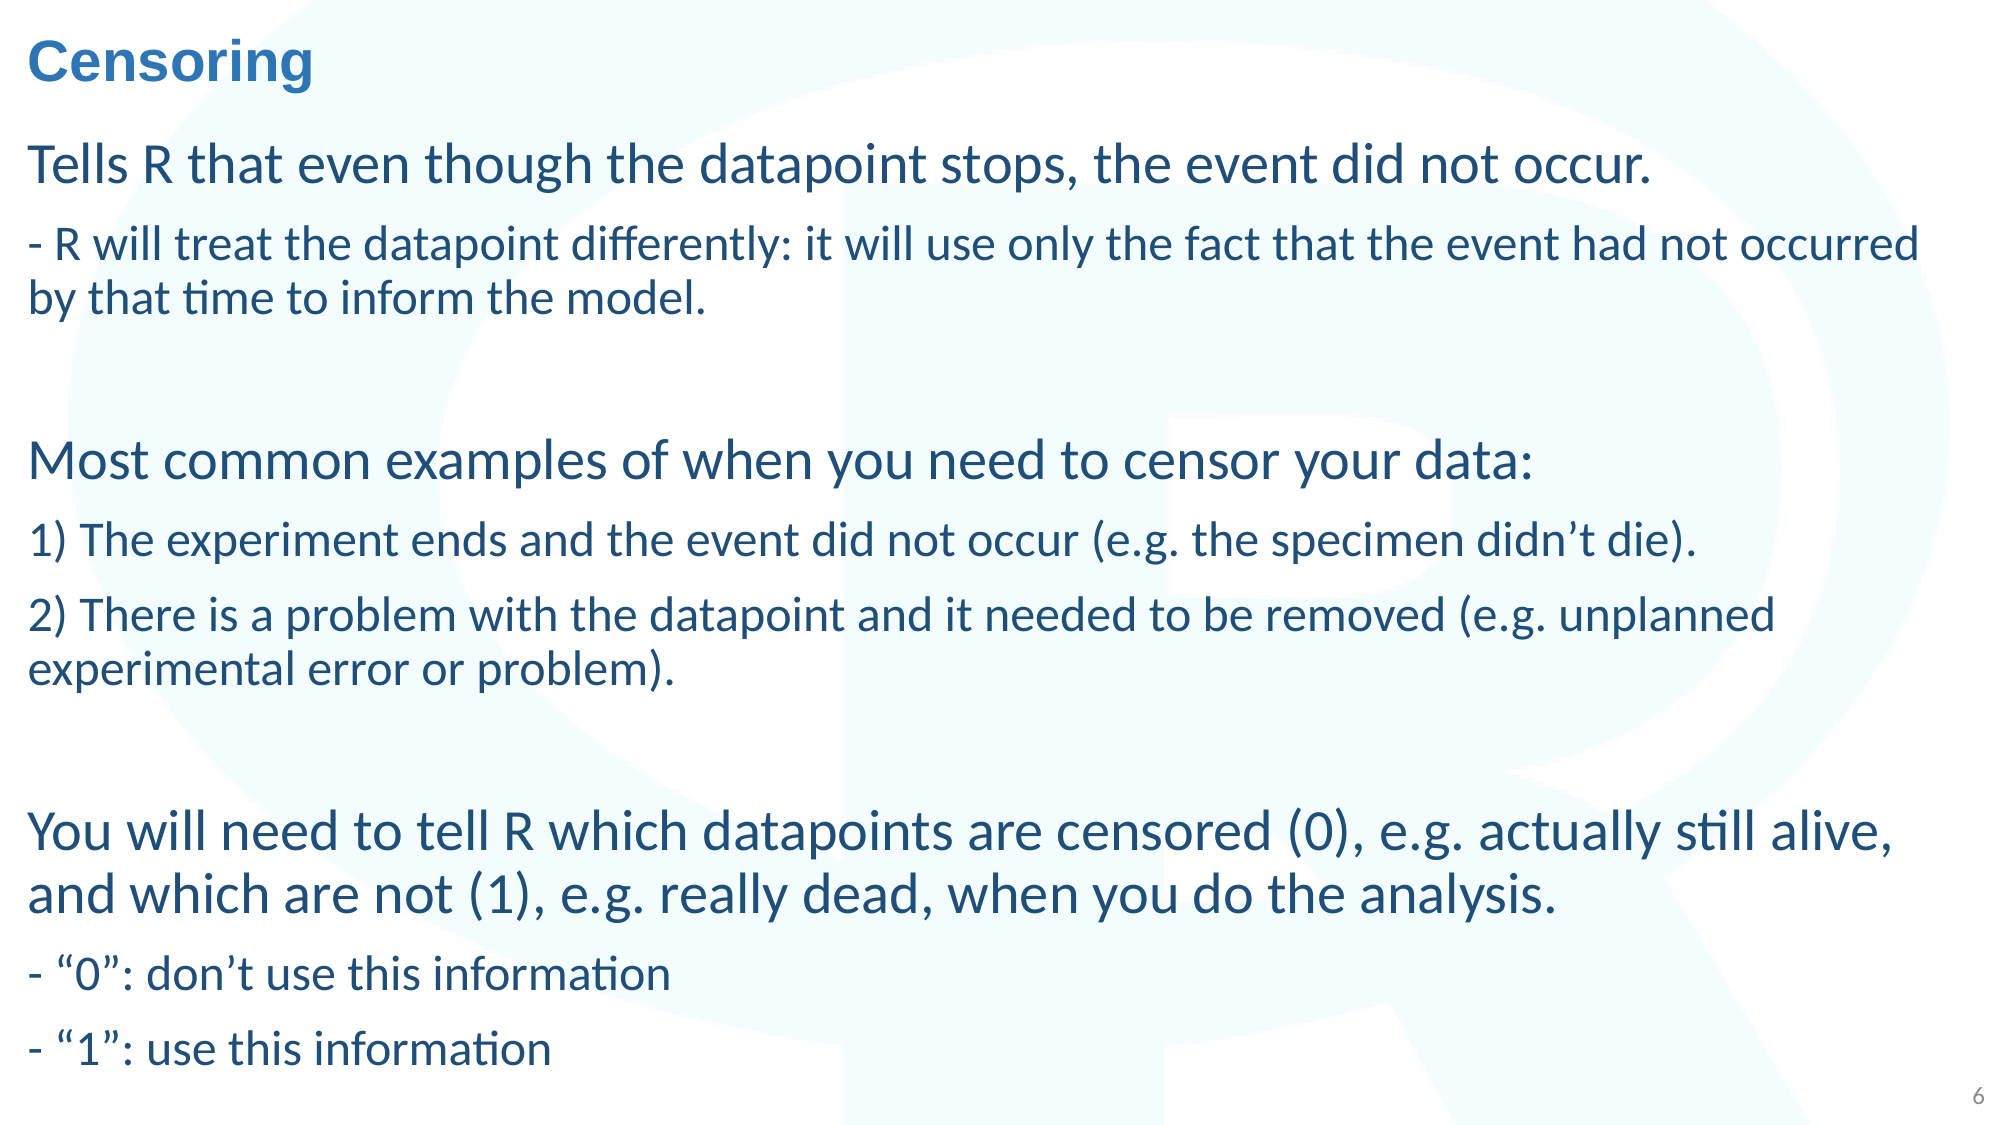

# Censoring
Tells R that even though the datapoint stops, the event did not occur.
- R will treat the datapoint differently: it will use only the fact that the event had not occurred by that time to inform the model.

Most common examples of when you need to censor your data:
1) The experiment ends and the event did not occur (e.g. the specimen didn’t die).
2) There is a problem with the datapoint and it needed to be removed (e.g. unplanned experimental error or problem).

You will need to tell R which datapoints are censored (0), e.g. actually still alive, and which are not (1), e.g. really dead, when you do the analysis.
- “0”: don’t use this information
- “1”: use this information
6